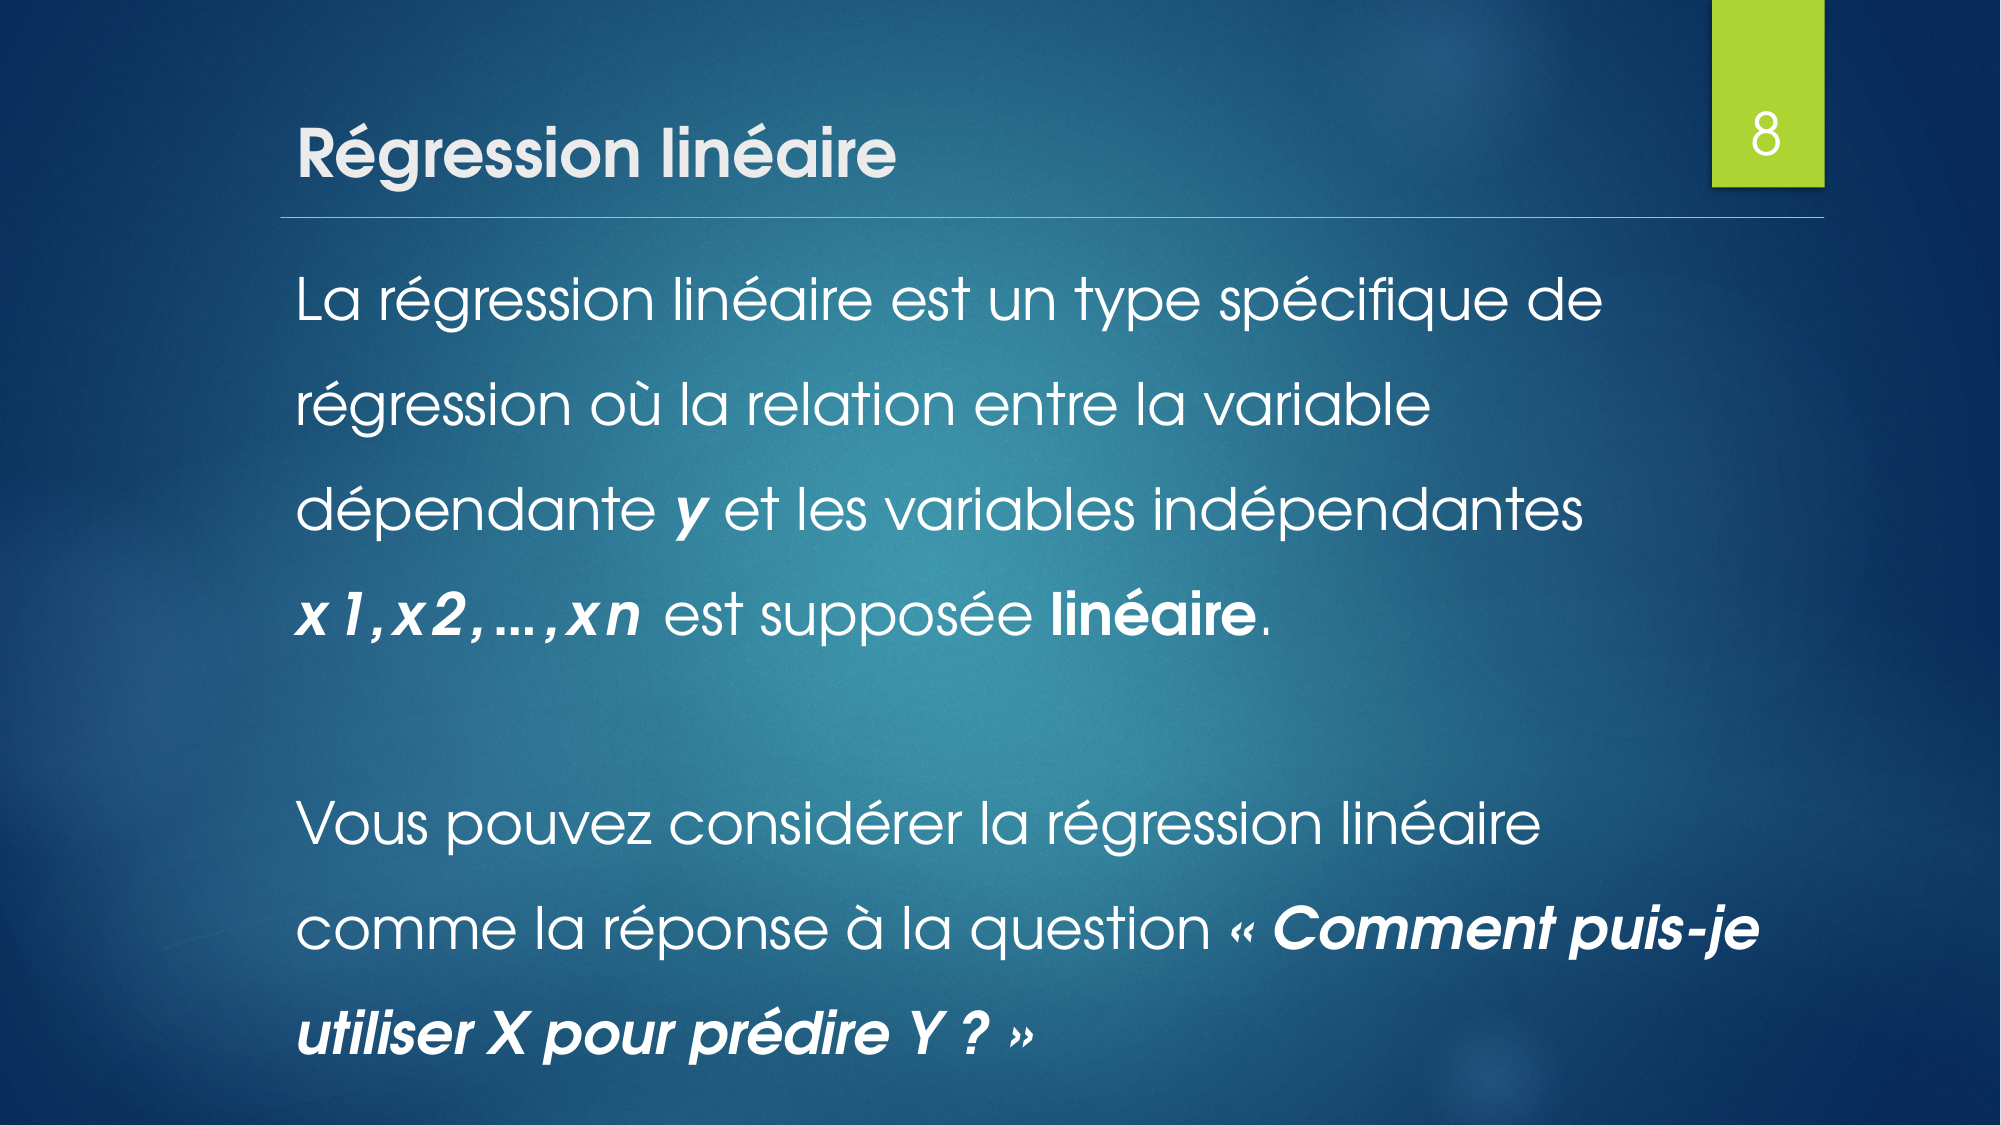

8
# Régression linéaire
La régression linéaire est un type spécifique de régression où la relation entre la variable dépendante y et les variables indépendantes x1,x2,…,xn​ est supposée linéaire.

Vous pouvez considérer la régression linéaire comme la réponse à la question « Comment puis-je utiliser X pour prédire Y ? »